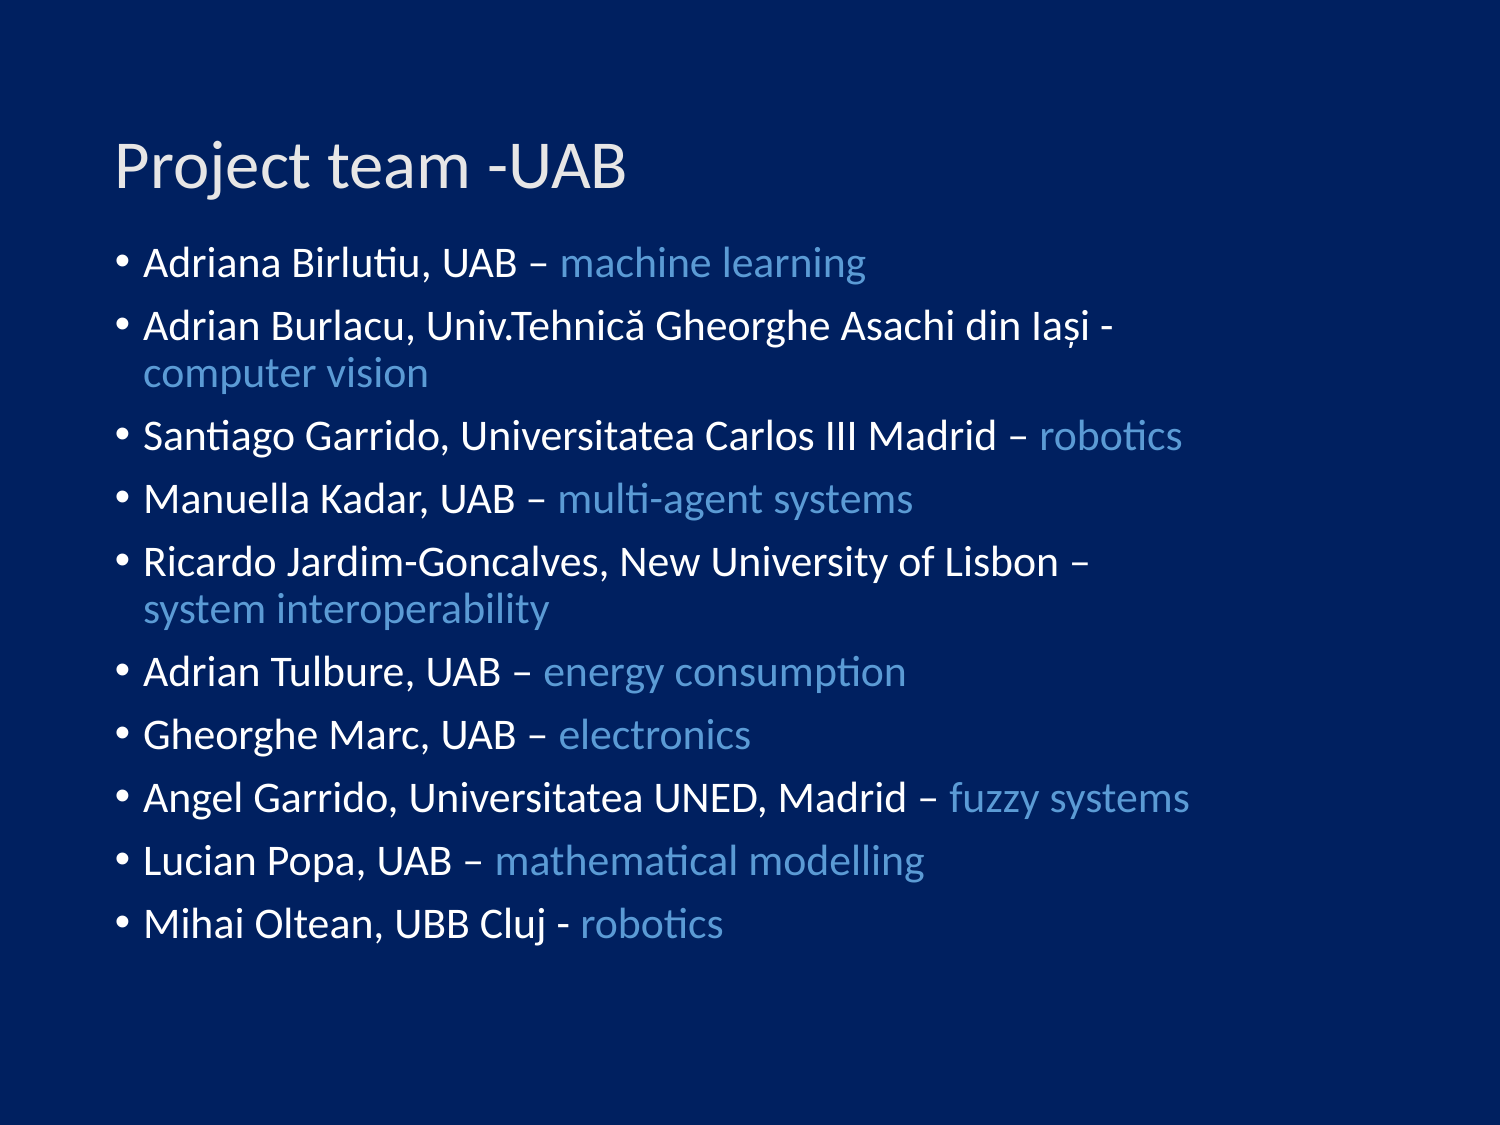

# Project team -UAB
Adriana Birlutiu, UAB – machine learning
Adrian Burlacu, Univ.Tehnică Gheorghe Asachi din Iaşi - computer vision
Santiago Garrido, Universitatea Carlos III Madrid – robotics
Manuella Kadar, UAB – multi-agent systems
Ricardo Jardim-Goncalves, New University of Lisbon – system interoperability
Adrian Tulbure, UAB – energy consumption
Gheorghe Marc, UAB – electronics
Angel Garrido, Universitatea UNED, Madrid – fuzzy systems
Lucian Popa, UAB – mathematical modelling
Mihai Oltean, UBB Cluj - robotics
[CONFIDENTIAL]